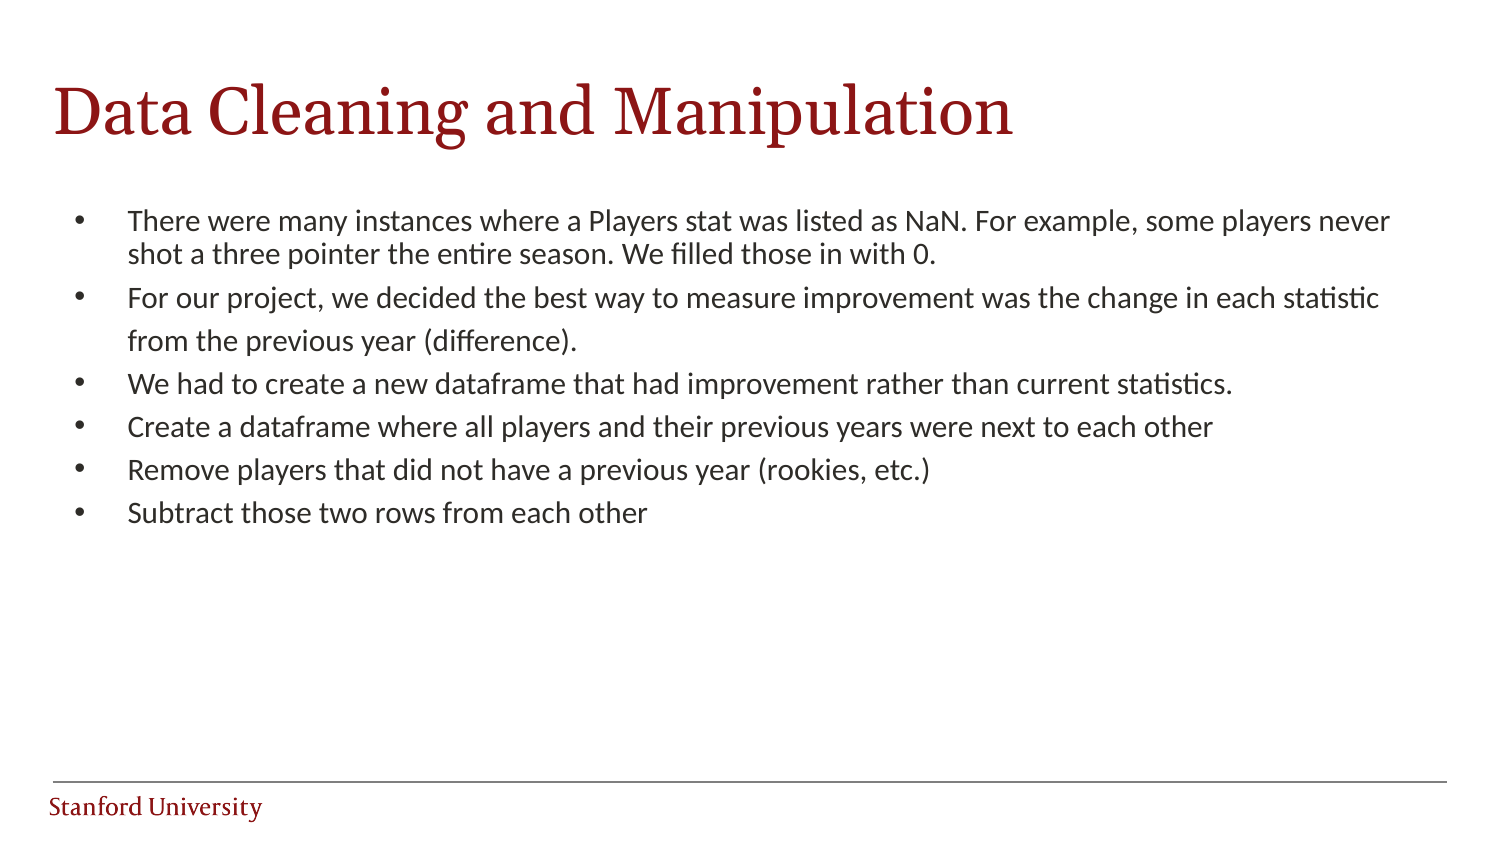

# Data Cleaning and Manipulation
There were many instances where a Players stat was listed as NaN. For example, some players never shot a three pointer the entire season. We filled those in with 0.
For our project, we decided the best way to measure improvement was the change in each statistic from the previous year (difference).
We had to create a new dataframe that had improvement rather than current statistics.
Create a dataframe where all players and their previous years were next to each other
Remove players that did not have a previous year (rookies, etc.)
Subtract those two rows from each other